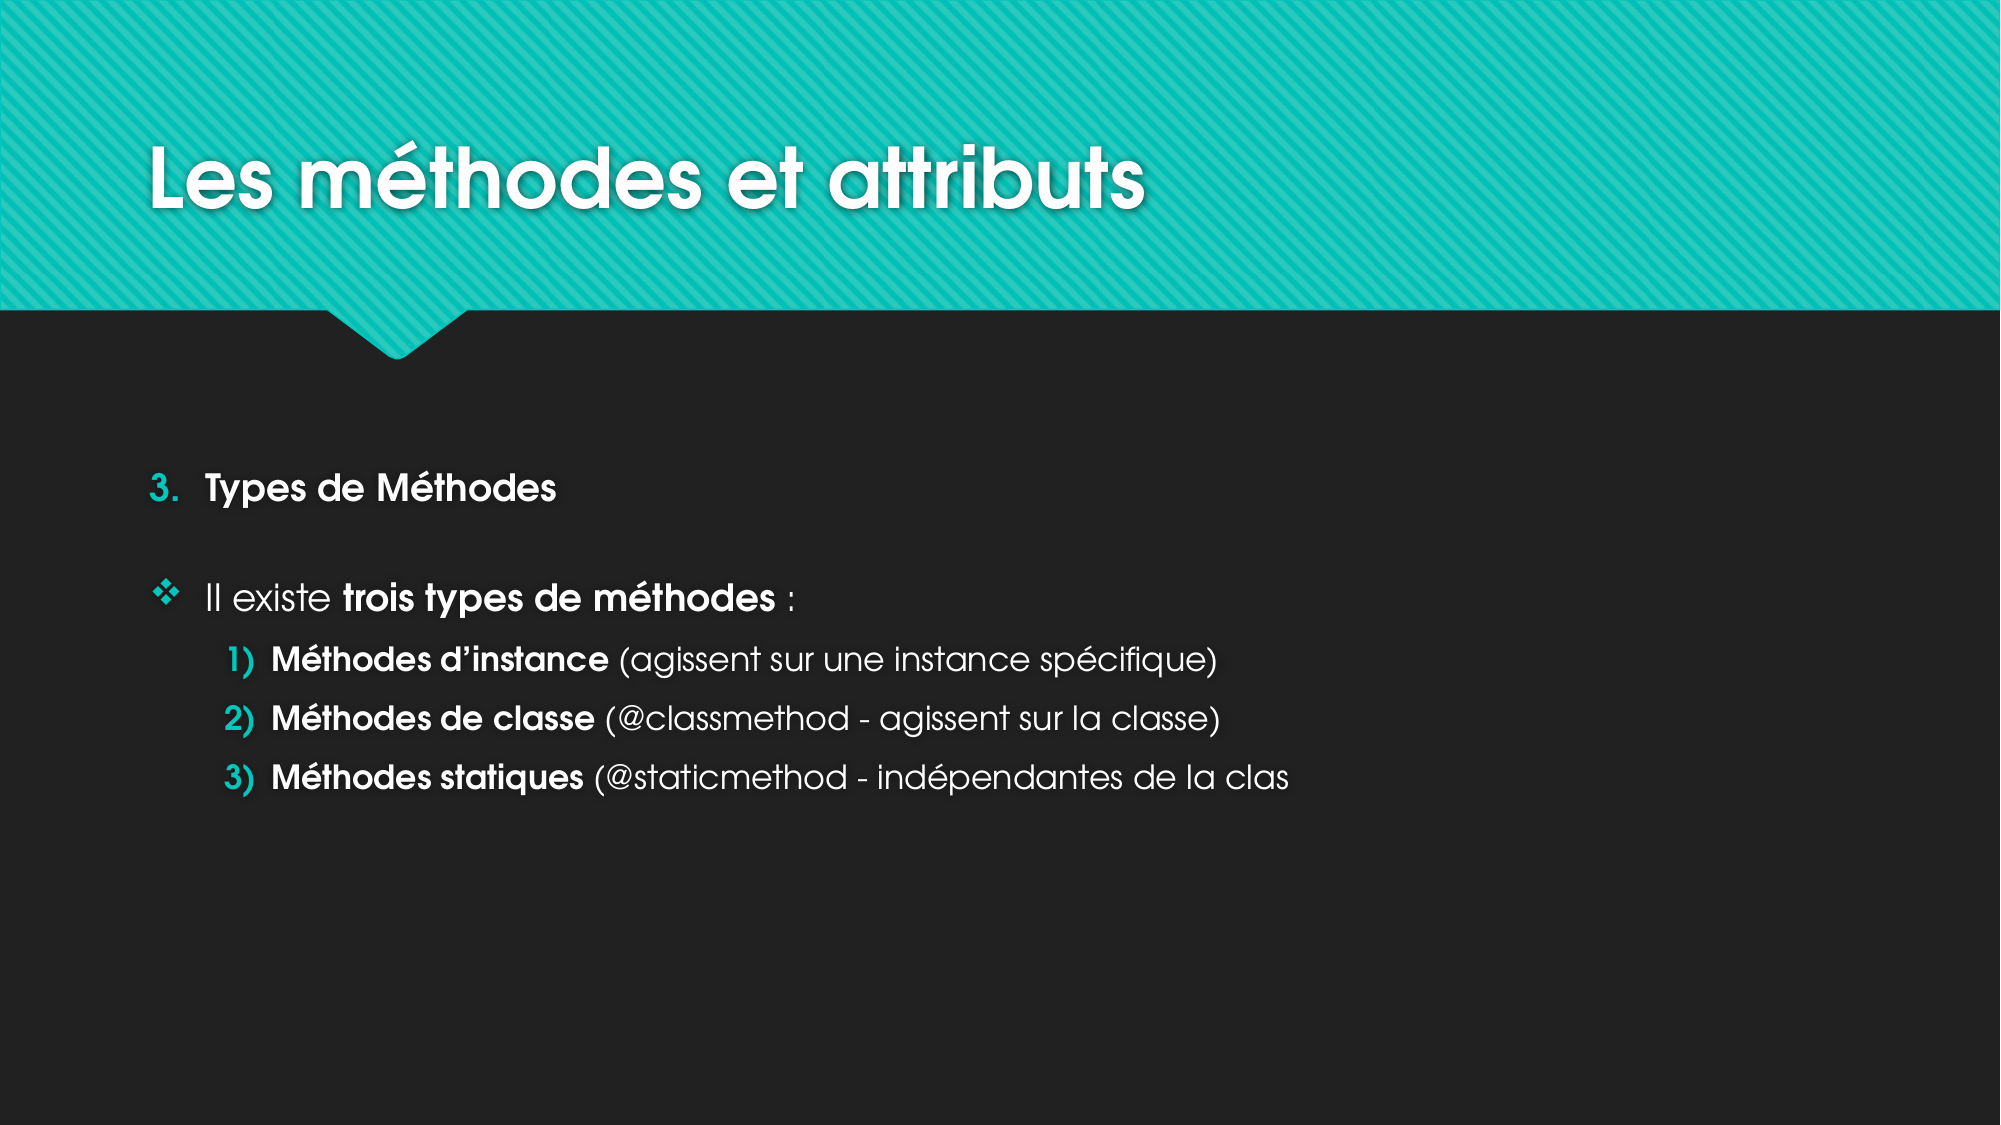

# Les méthodes et attributs
Types de Méthodes
Il existe trois types de méthodes :
Méthodes d’instance (agissent sur une instance spécifique)
Méthodes de classe (@classmethod - agissent sur la classe)
Méthodes statiques (@staticmethod - indépendantes de la clas